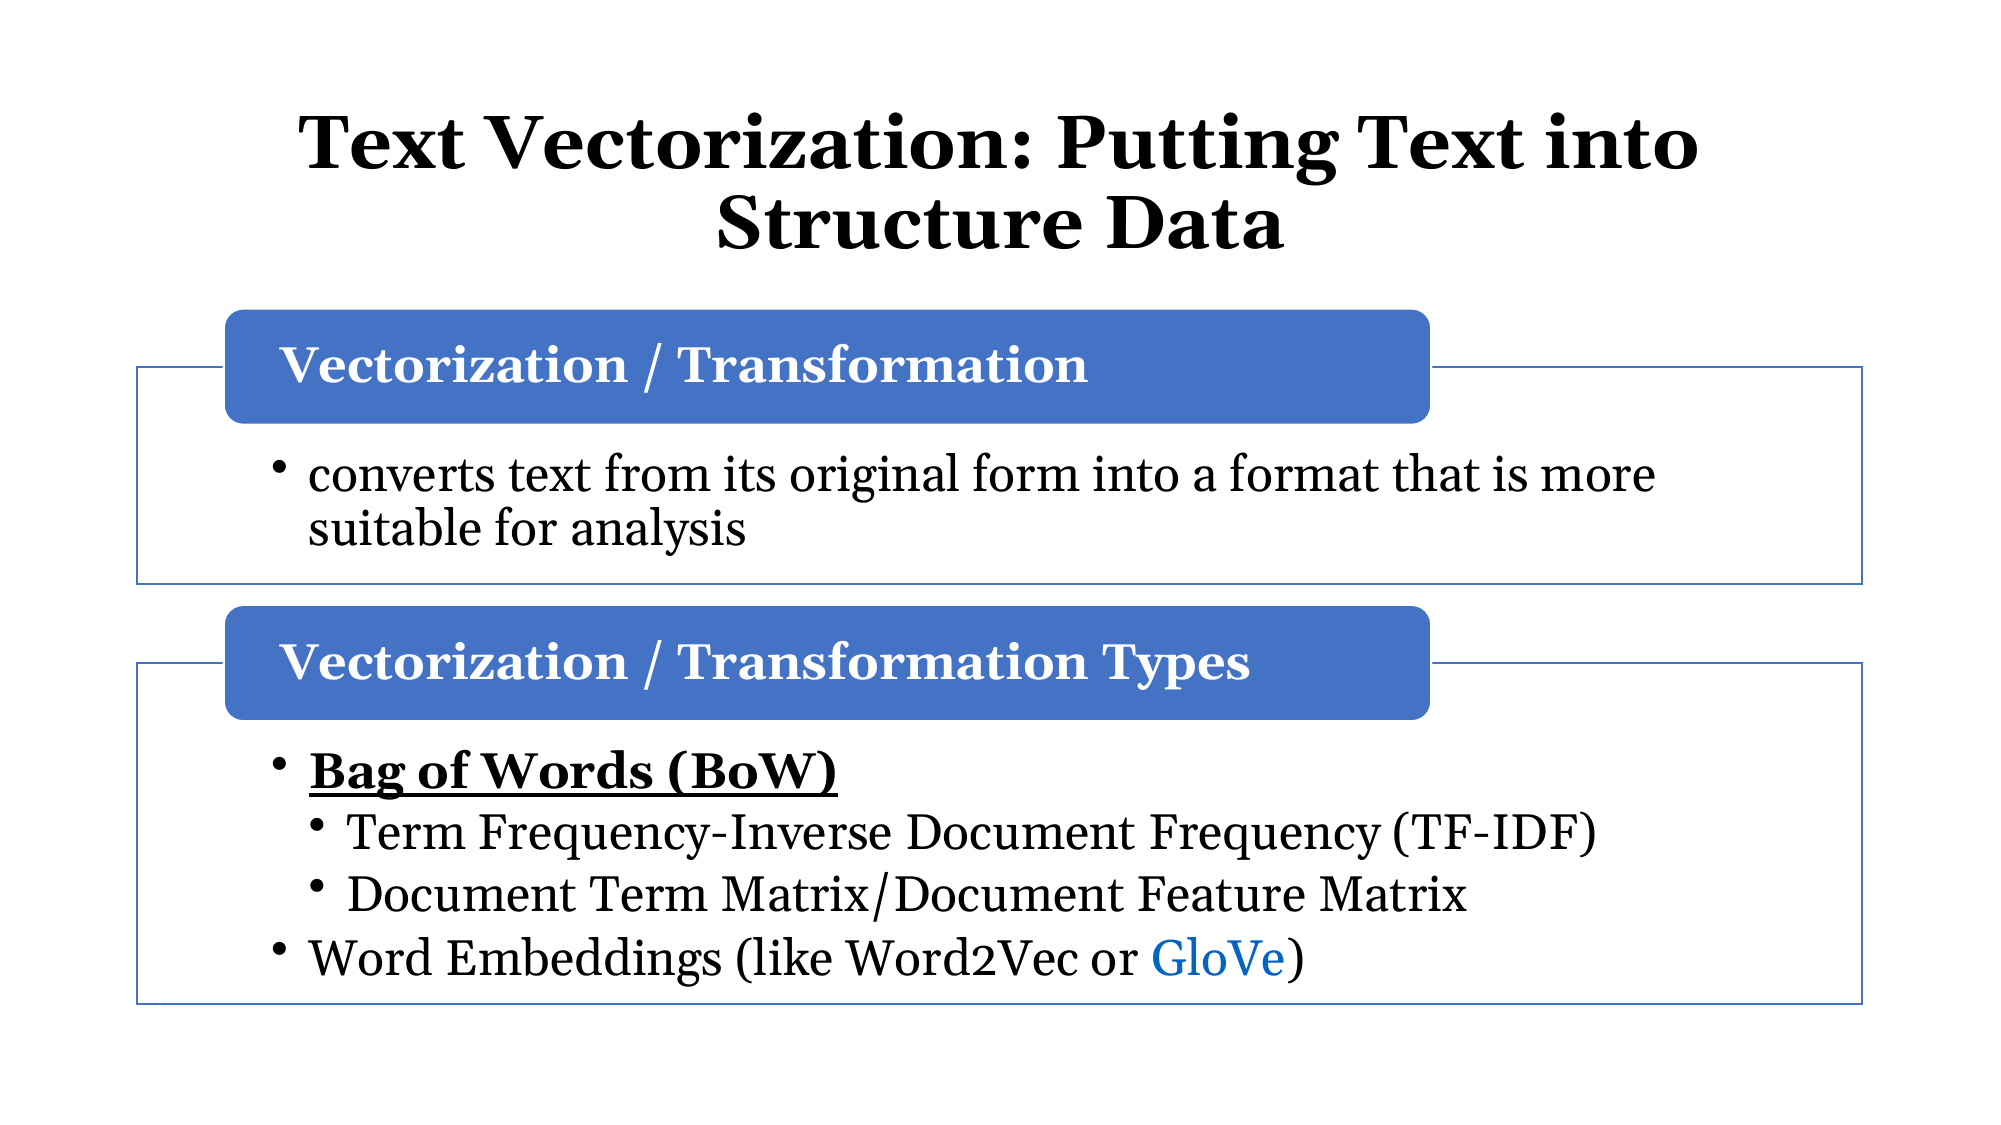

# Text Vectorization: Putting Text into Structure Data
converts text from its original form into a format that is more suitable for analysis
Vectorization / Transformation
Bag of Words (BoW)
Term Frequency-Inverse Document Frequency (TF-IDF)
Document Term Matrix/Document Feature Matrix
Word Embeddings (like Word2Vec or GloVe)
Vectorization / Transformation Types